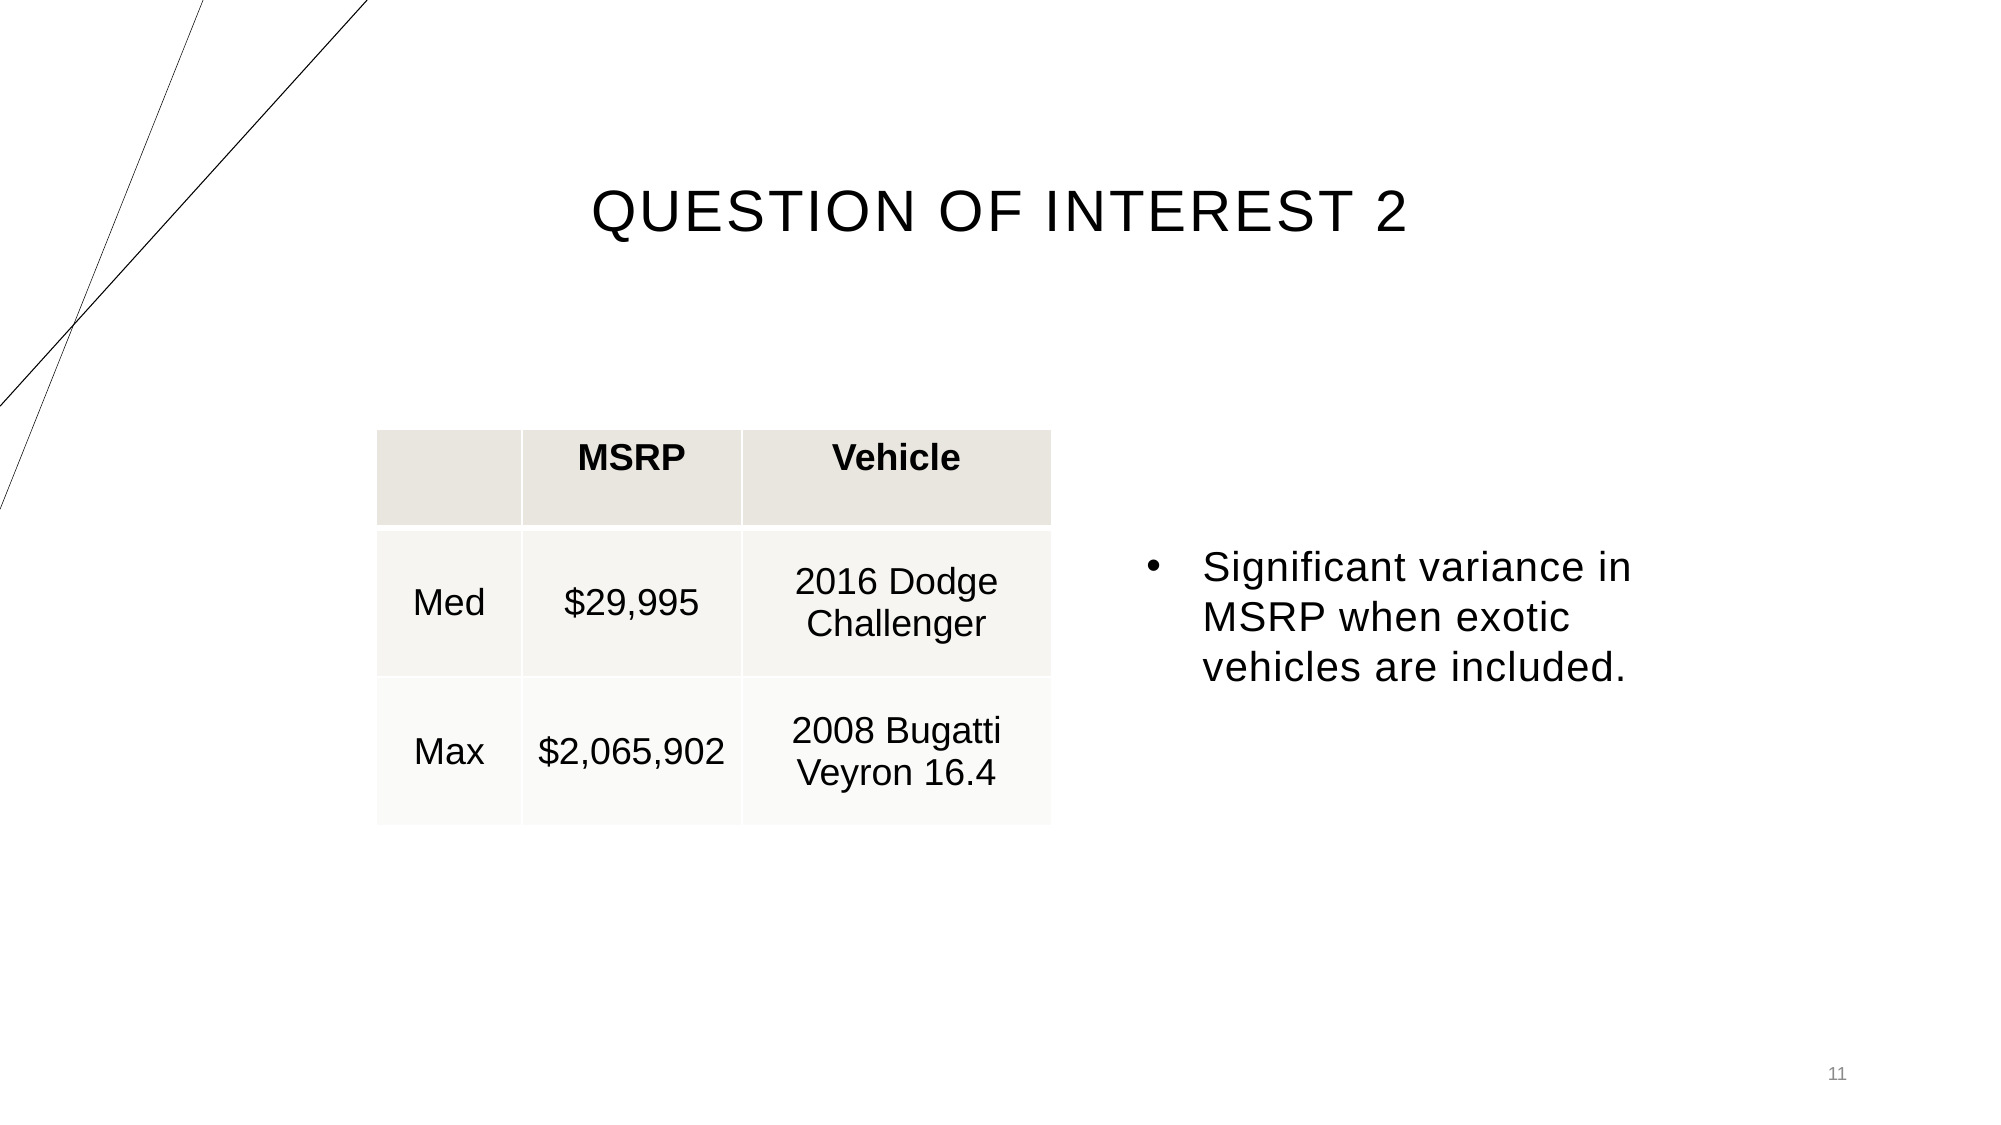

# Question of interest 2
|  | MSRP | Vehicle |
| --- | --- | --- |
| Med | $29,995 | 2016 Dodge Challenger |
| Max | $2,065,902 | 2008 Bugatti Veyron 16.4 |
Significant variance in MSRP when exotic vehicles are included.

11